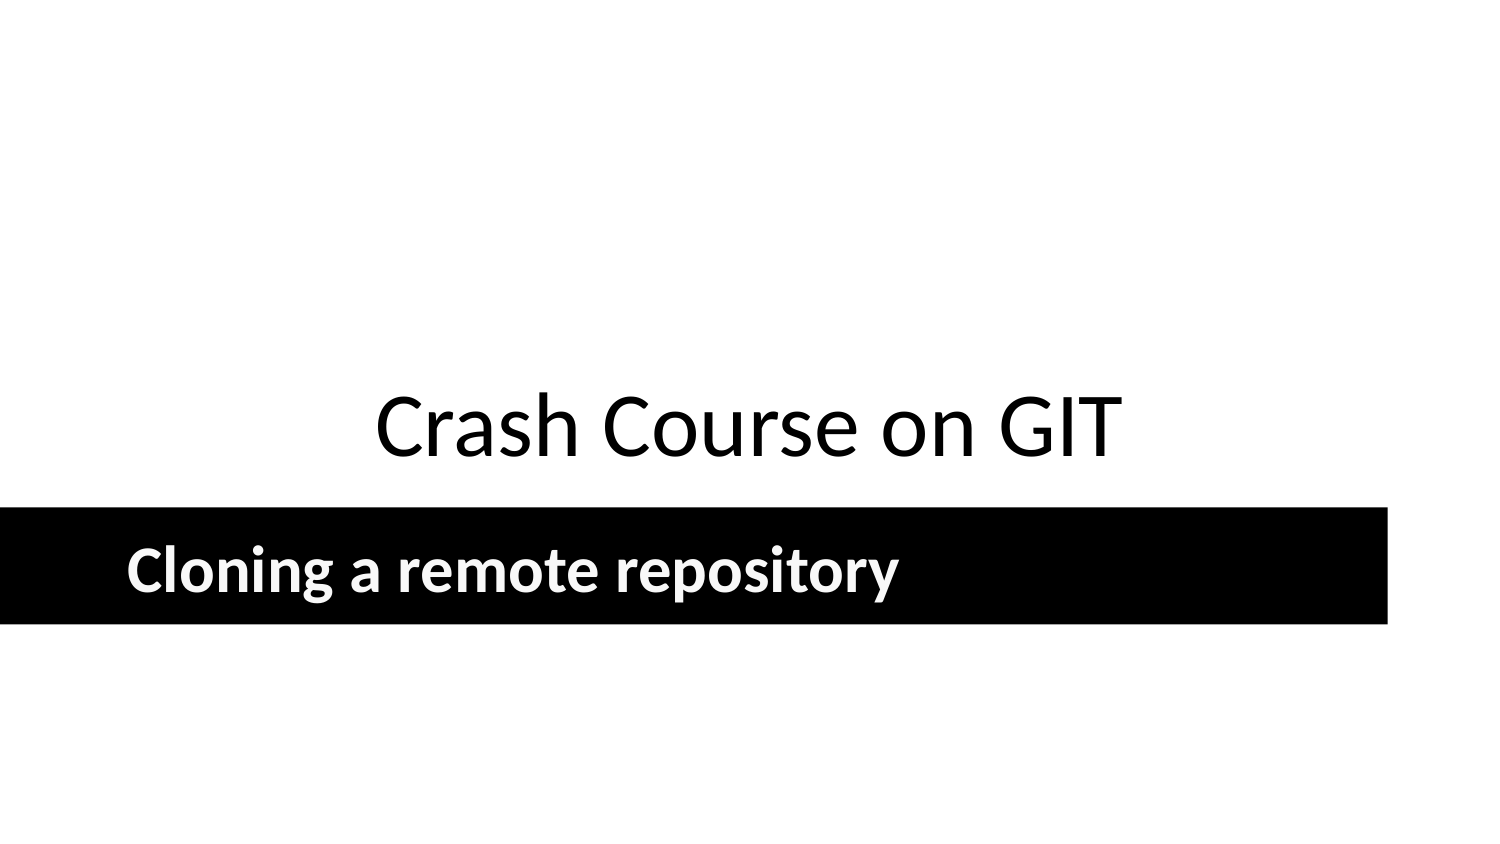

# Crash Course on GIT
Cloning a remote repository